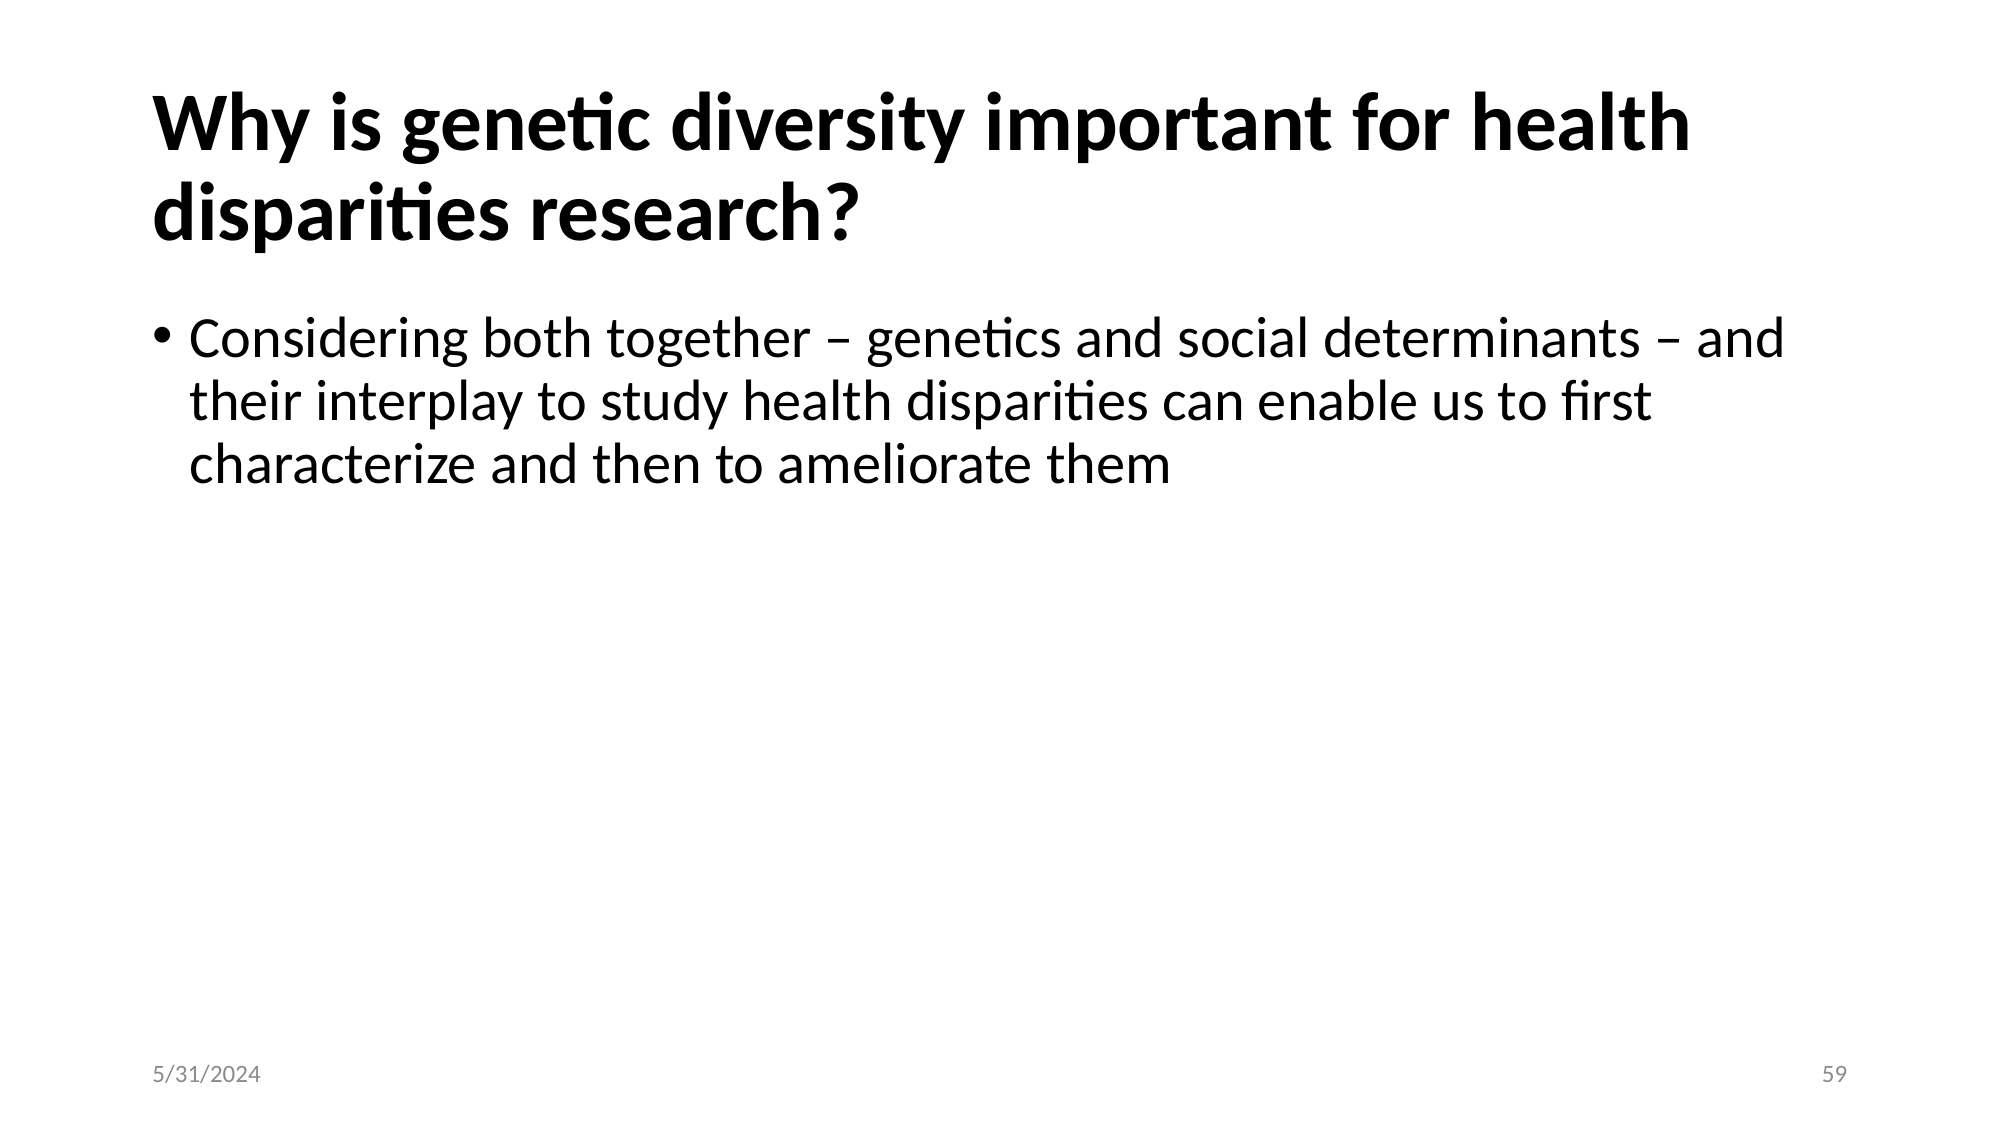

# Why is genetic diversity important for health disparities research?
Considering both together – genetics and social determinants – and their interplay to study health disparities can enable us to first characterize and then to ameliorate them
5/31/2024
59